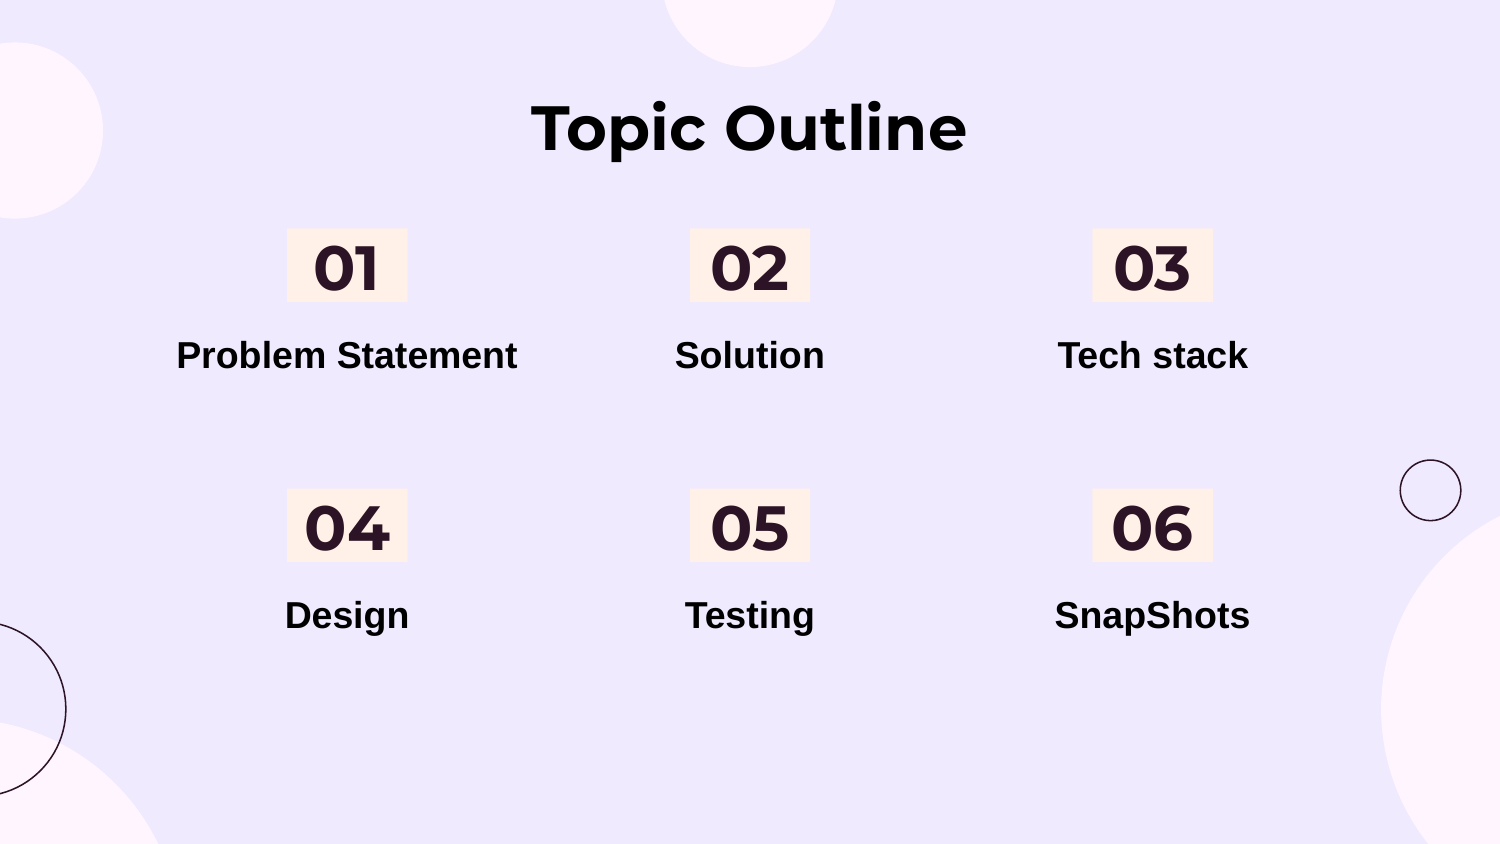

# Topic Outline
01
02
03
Problem Statement
Solution
Tech stack
04
05
06
Design
Testing
SnapShots